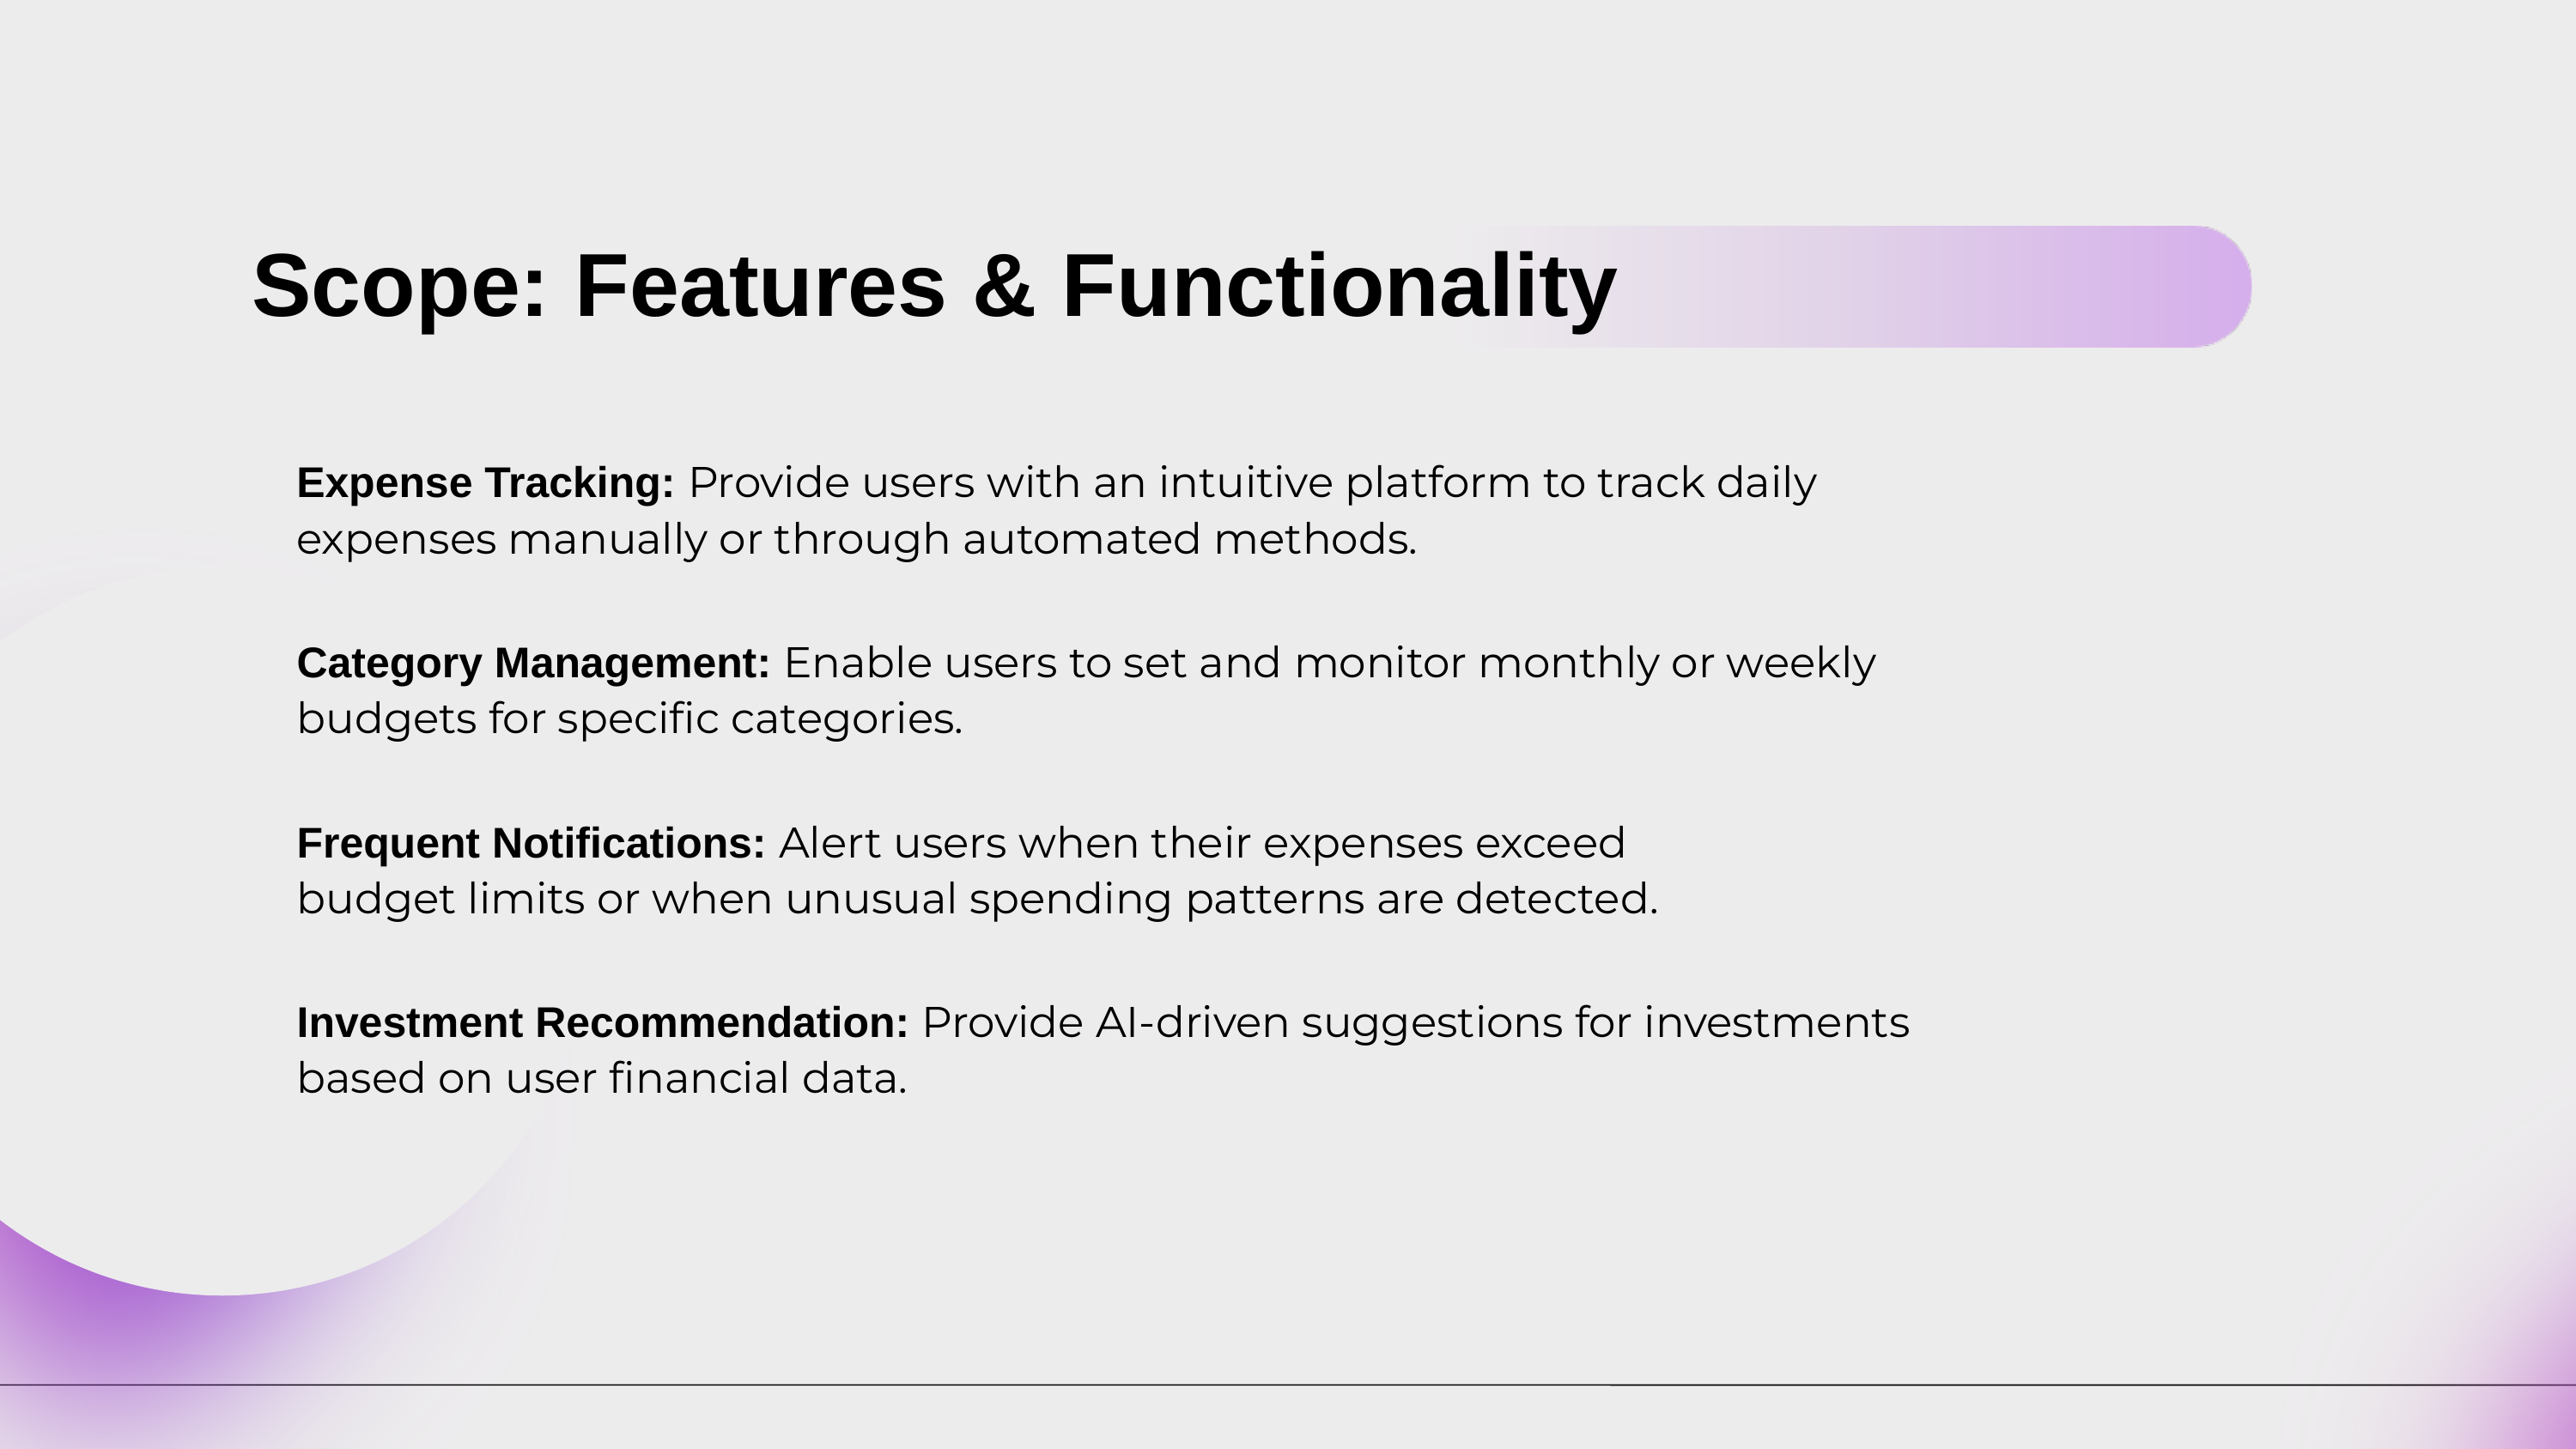

Scope: Features & Functionality

Expense Tracking: Provide users with an intuitive platform to track daily expenses manually or through automated methods.

Category Management: Enable users to set and monitor monthly or weekly budgets for specific categories.
Frequent Notifications: Alert users when their expenses exceed budget limits or when unusual spending patterns are detected.
Investment Recommendation: Provide AI-driven suggestions for investments based on user financial data.